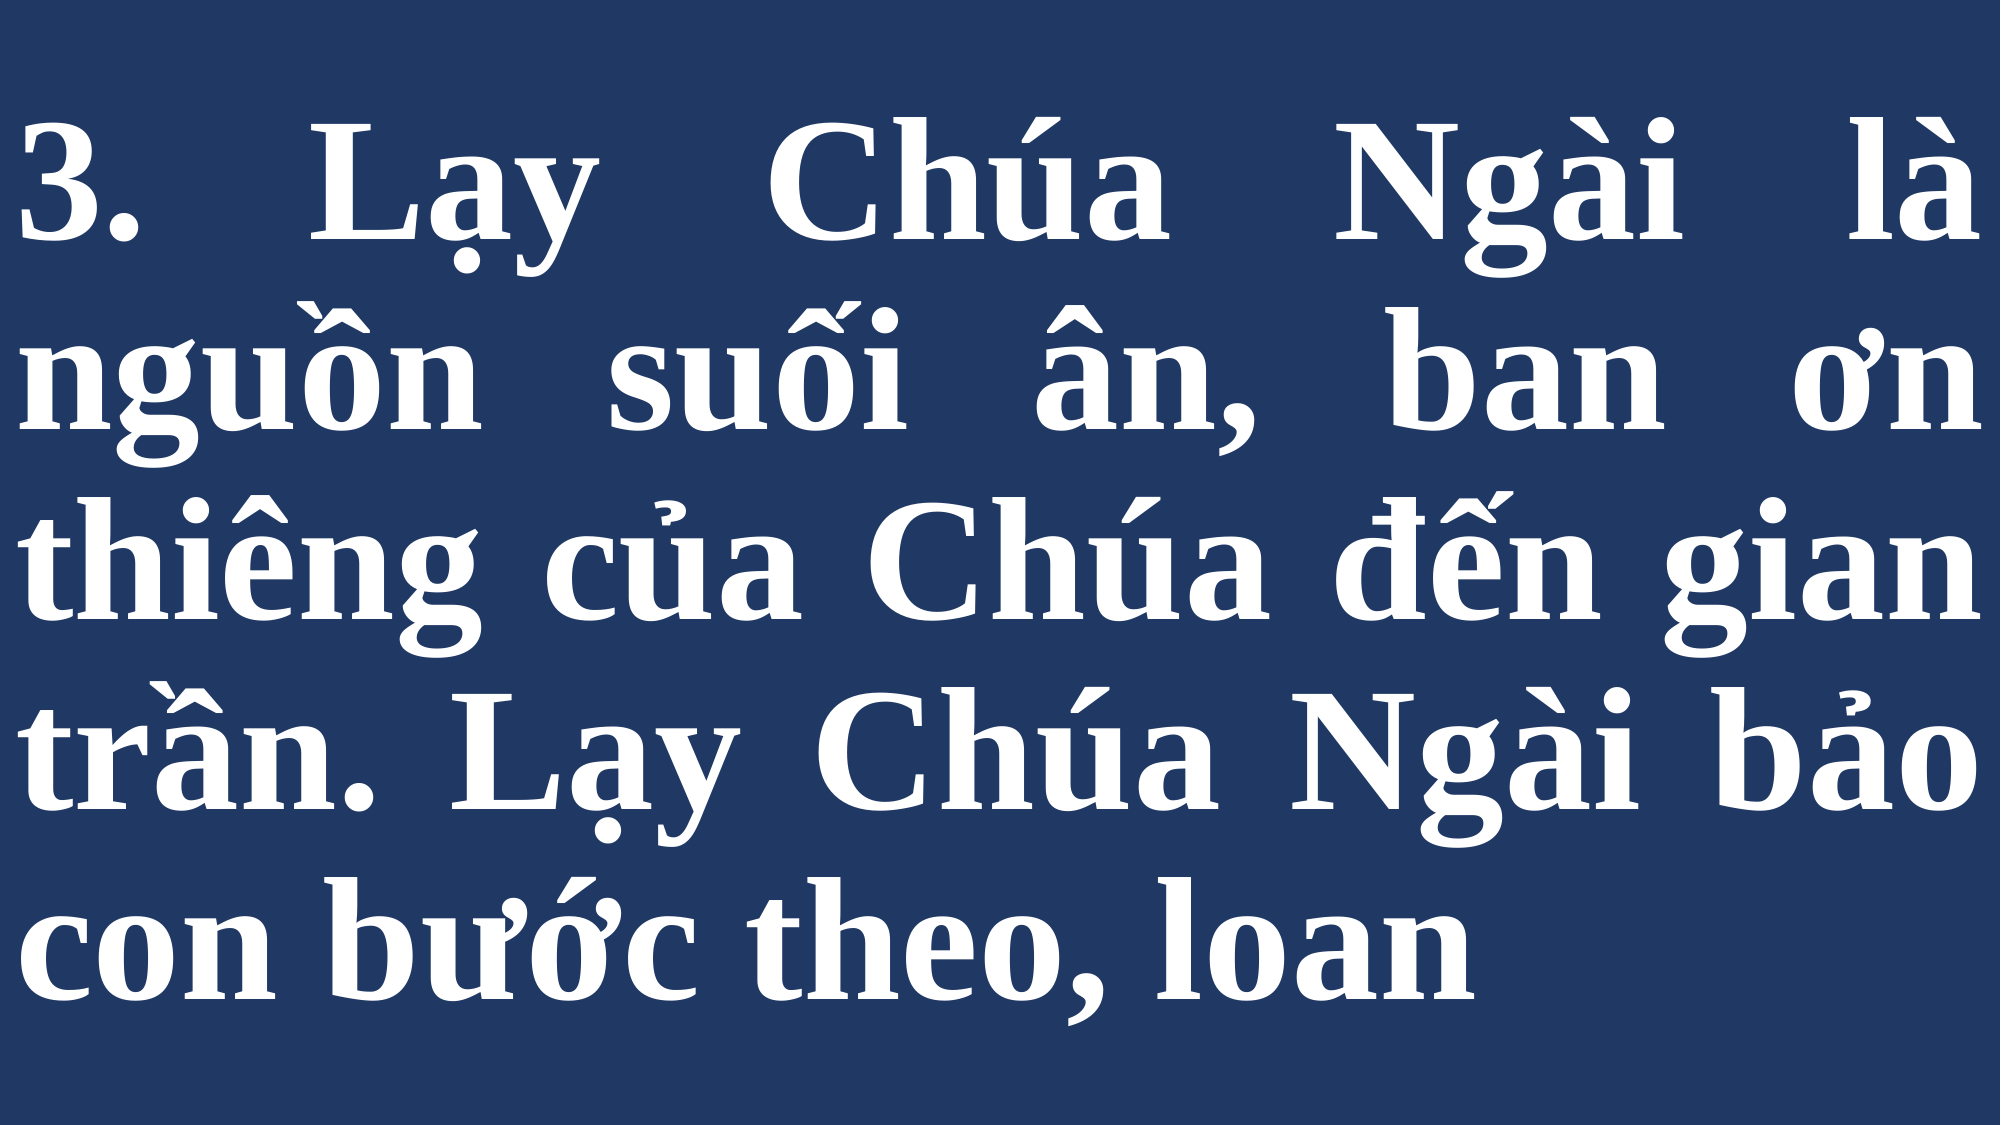

# 3. Lạy Chúa Ngài là nguồn suối ân, ban ơn thiêng của Chúa đến gian trần. Lạy Chúa Ngài bảo con bước theo, loan